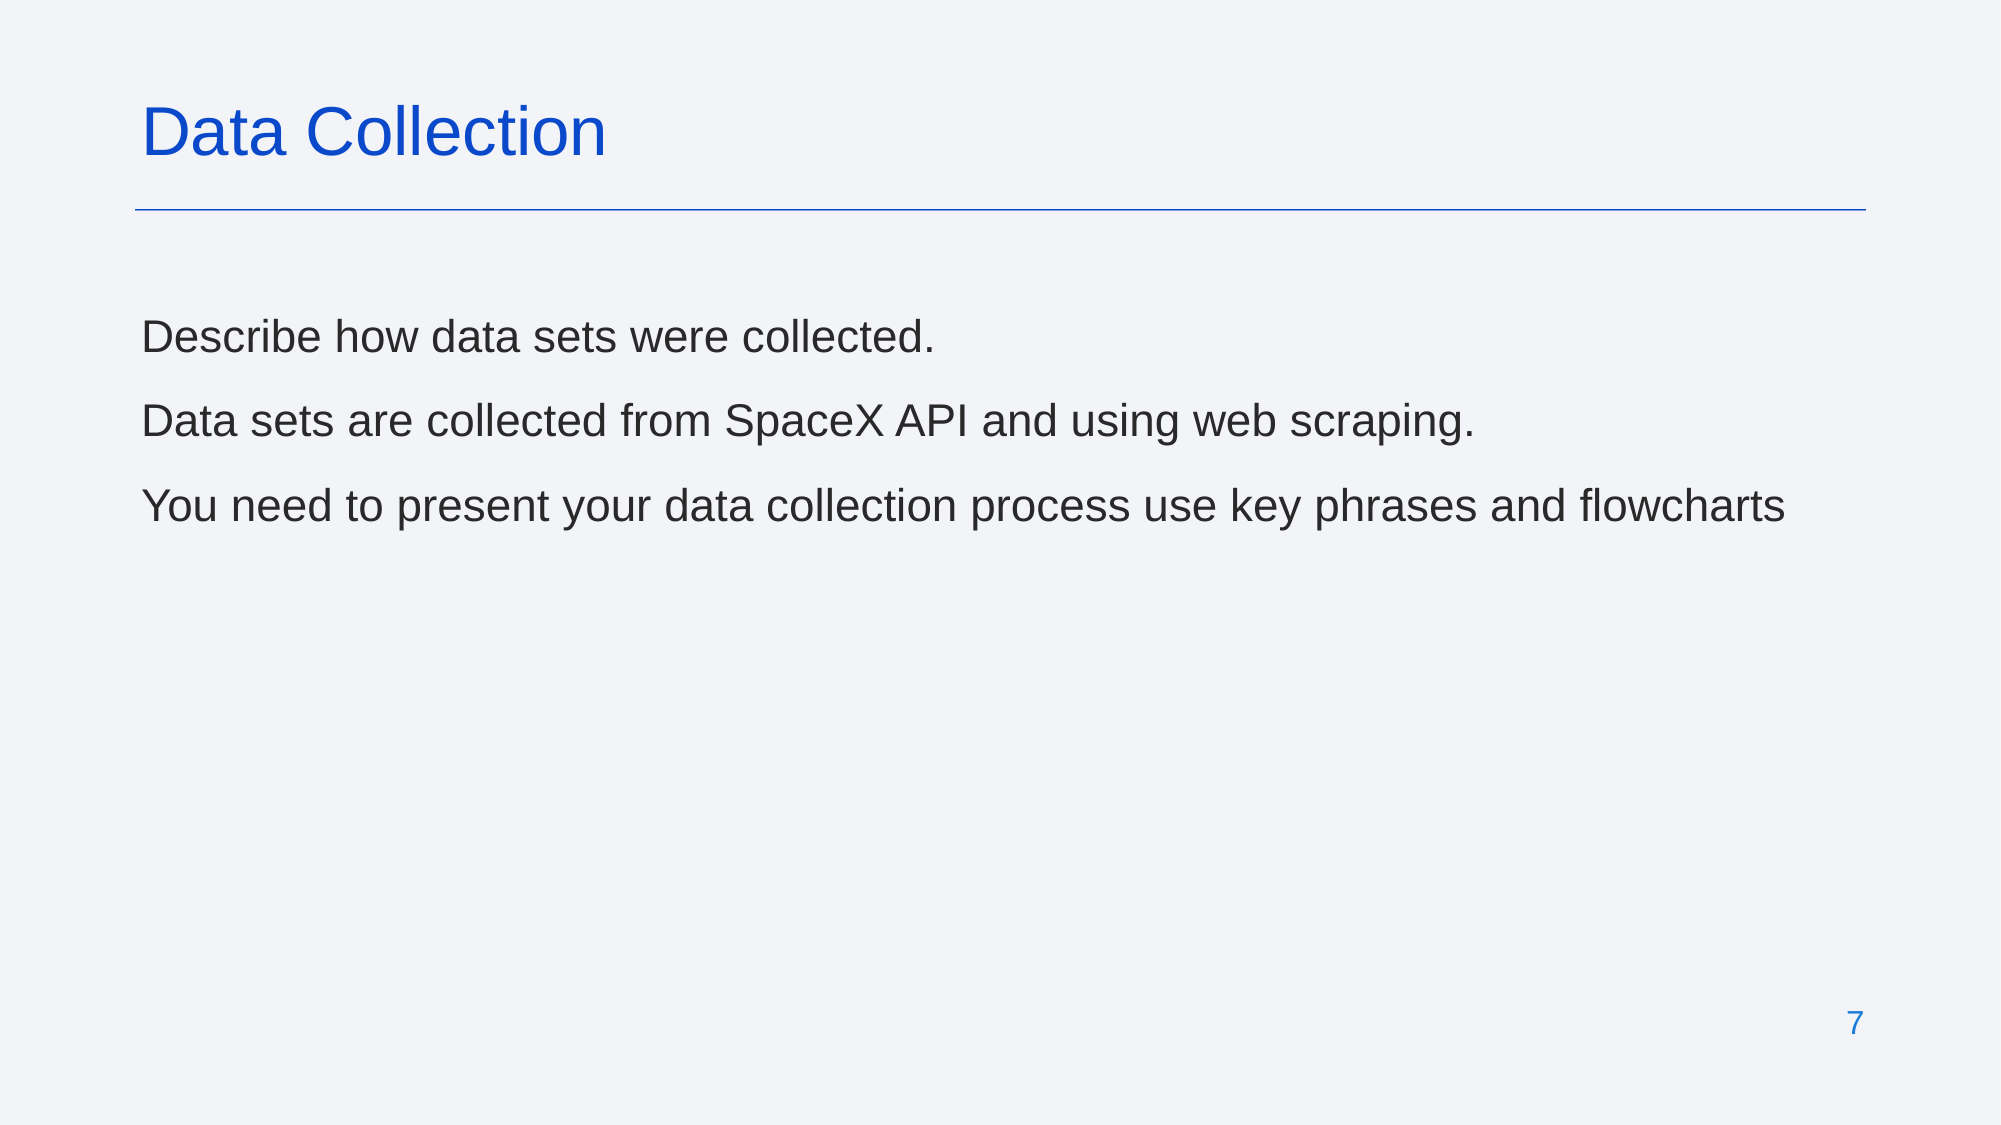

Data Collection
Describe how data sets were collected.
Data sets are collected from SpaceX API and using web scraping.
You need to present your data collection process use key phrases and flowcharts

7